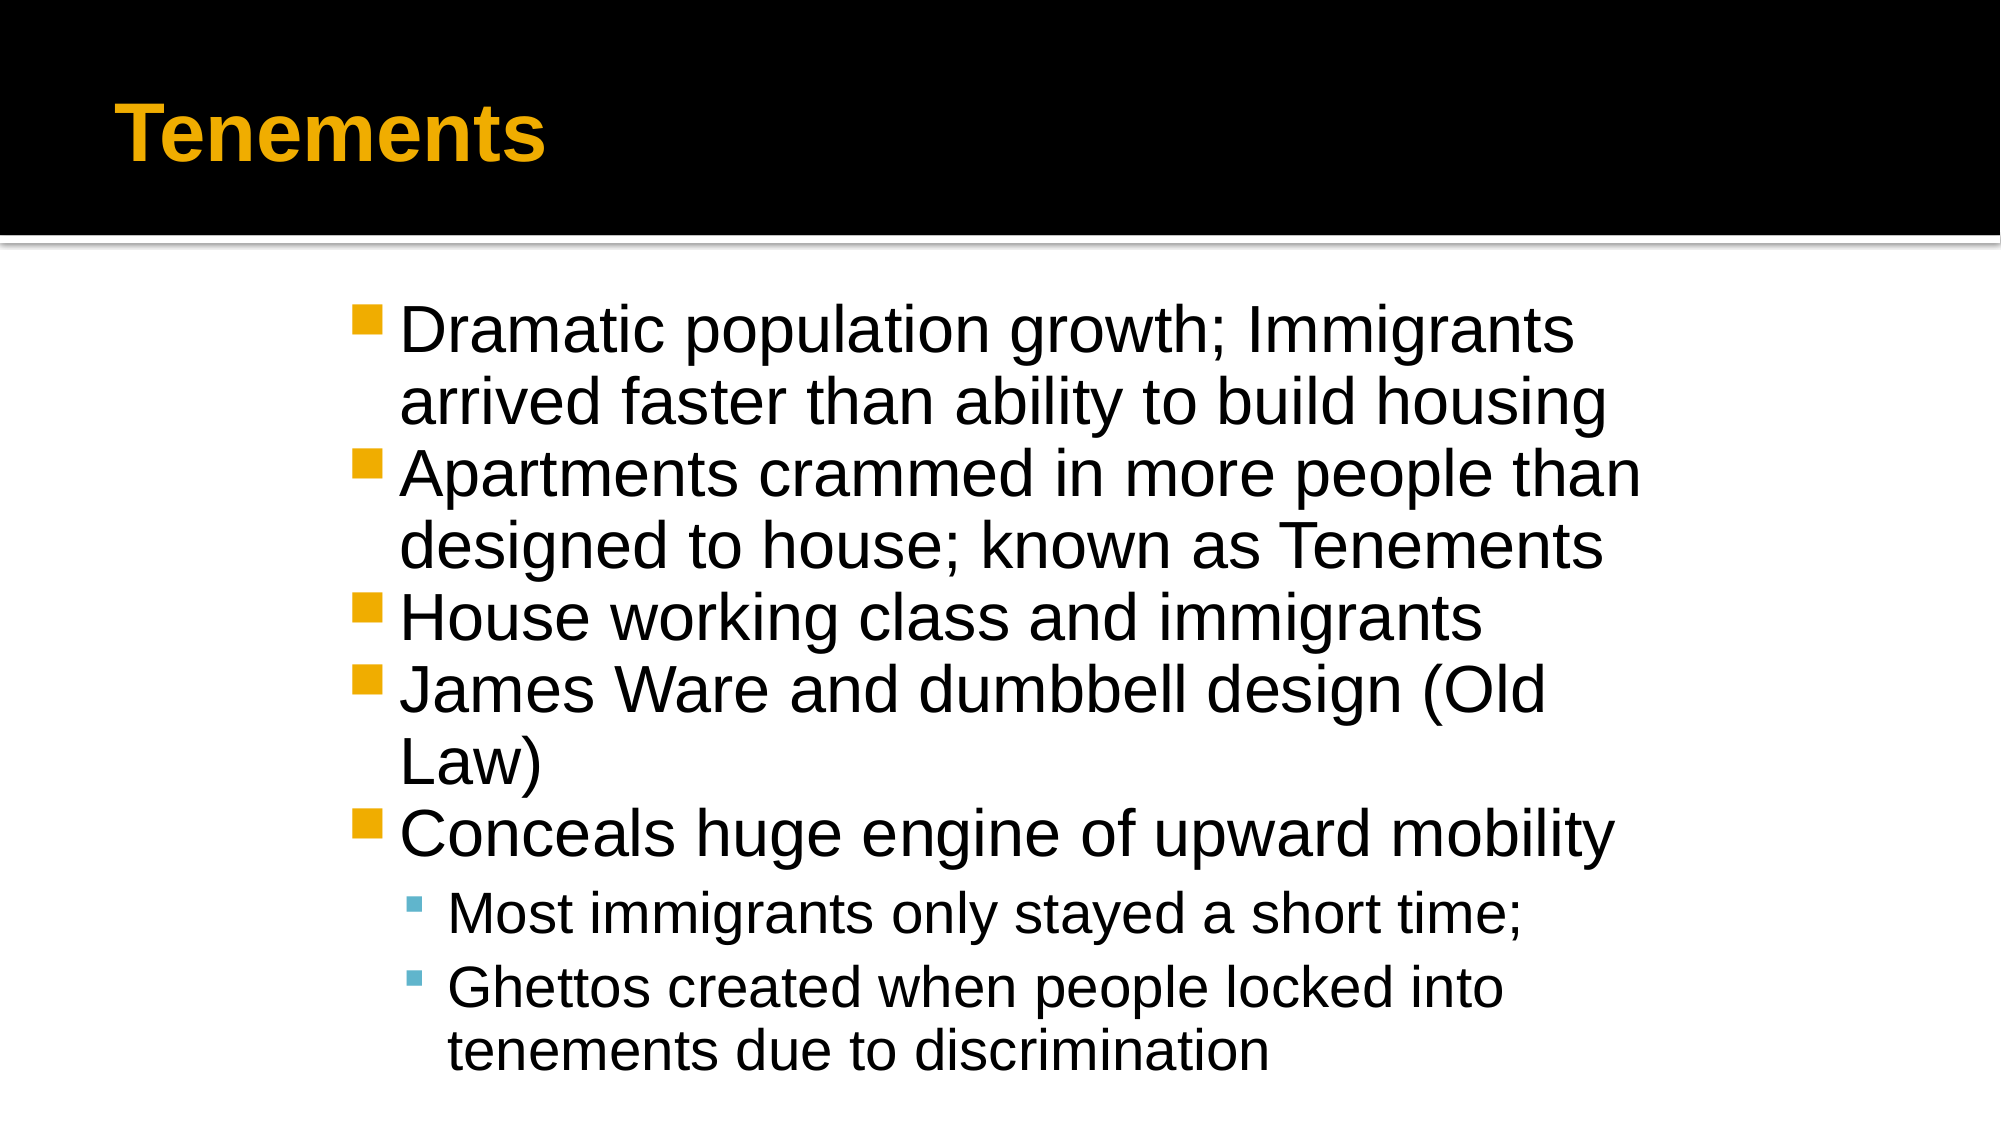

# Tenements
Dramatic population growth; Immigrants arrived faster than ability to build housing
Apartments crammed in more people than designed to house; known as Tenements
House working class and immigrants
James Ware and dumbbell design (Old Law)
Conceals huge engine of upward mobility
Most immigrants only stayed a short time;
Ghettos created when people locked into tenements due to discrimination